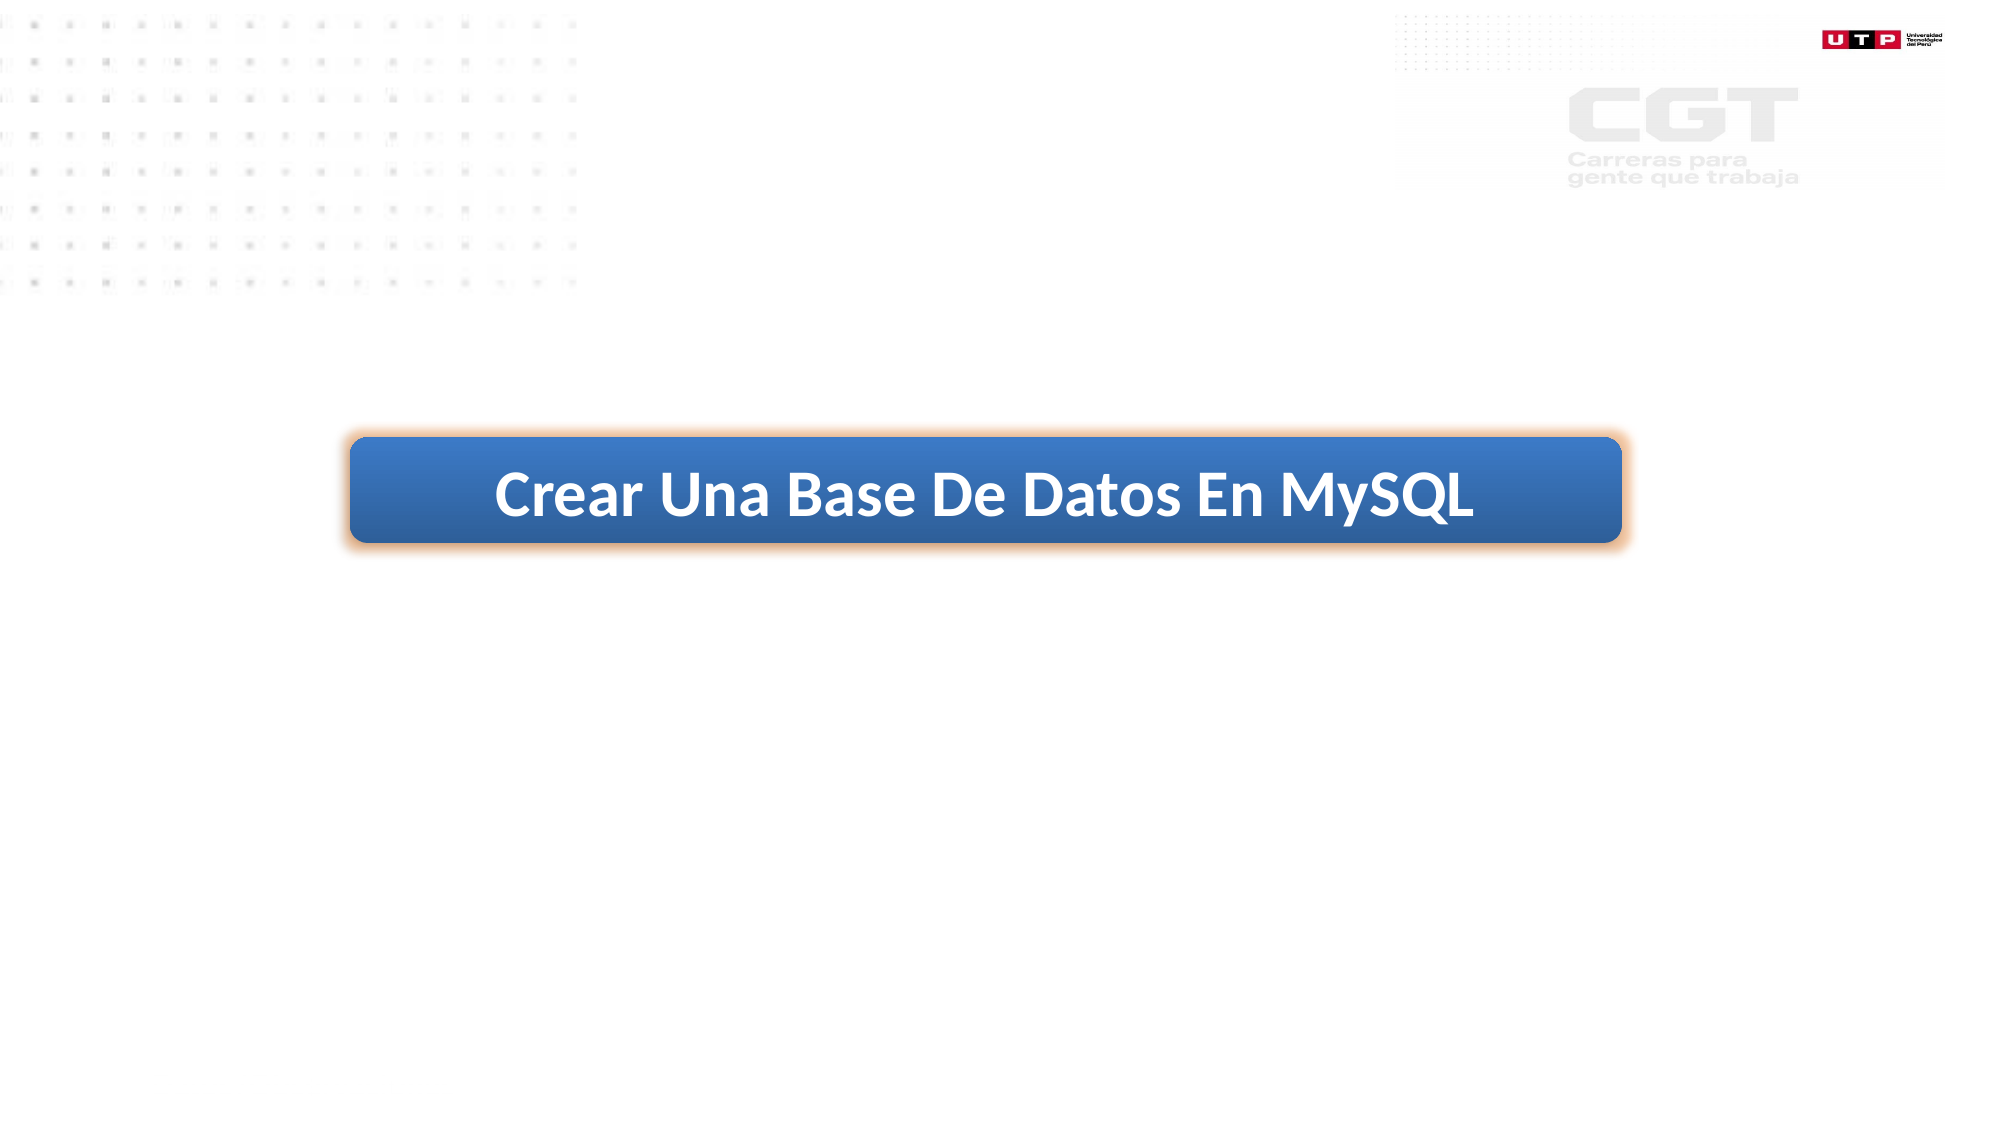

Crear Una Base De Datos En MySQL